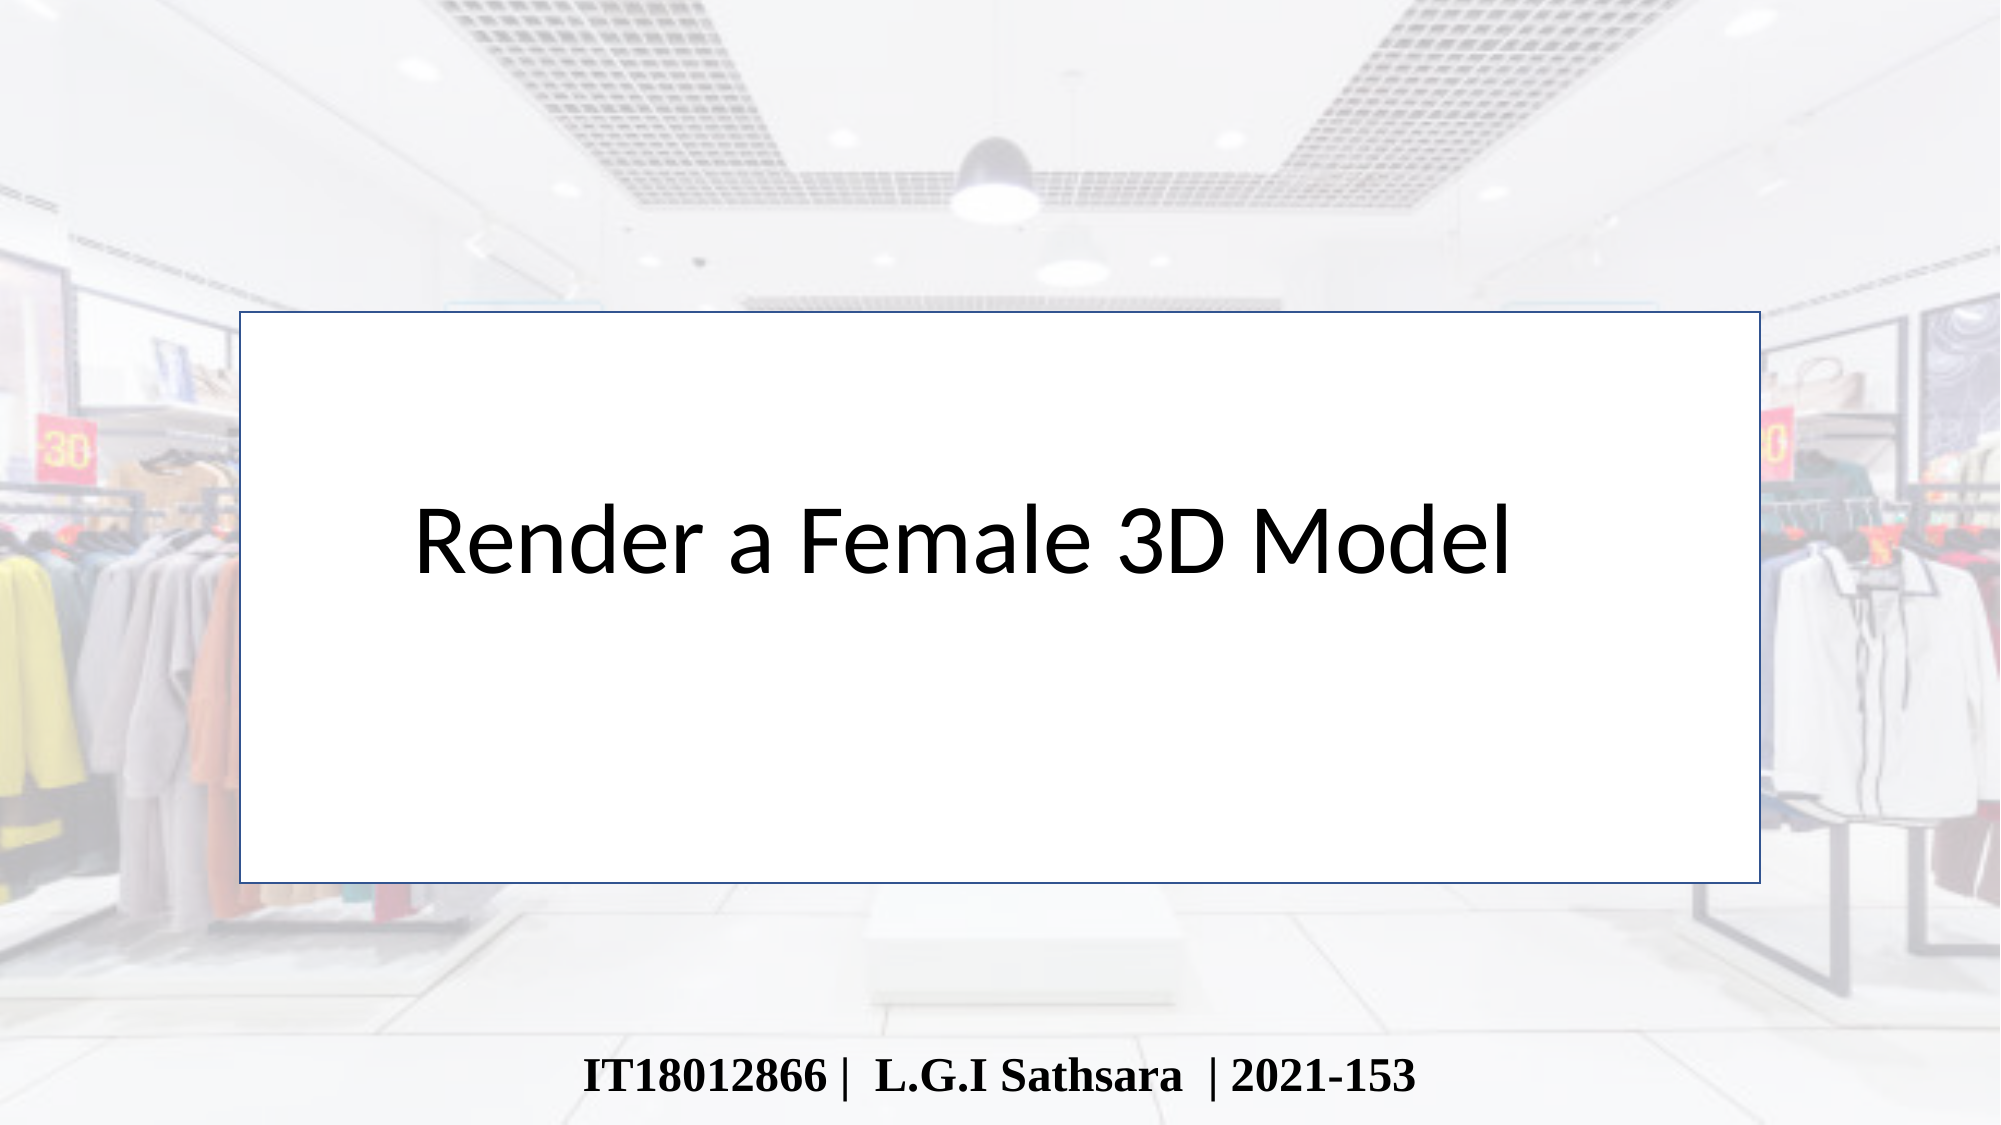

# Render a Female 3D Model
IT18012866 |  L.G.I Sathsara  | 2021-153